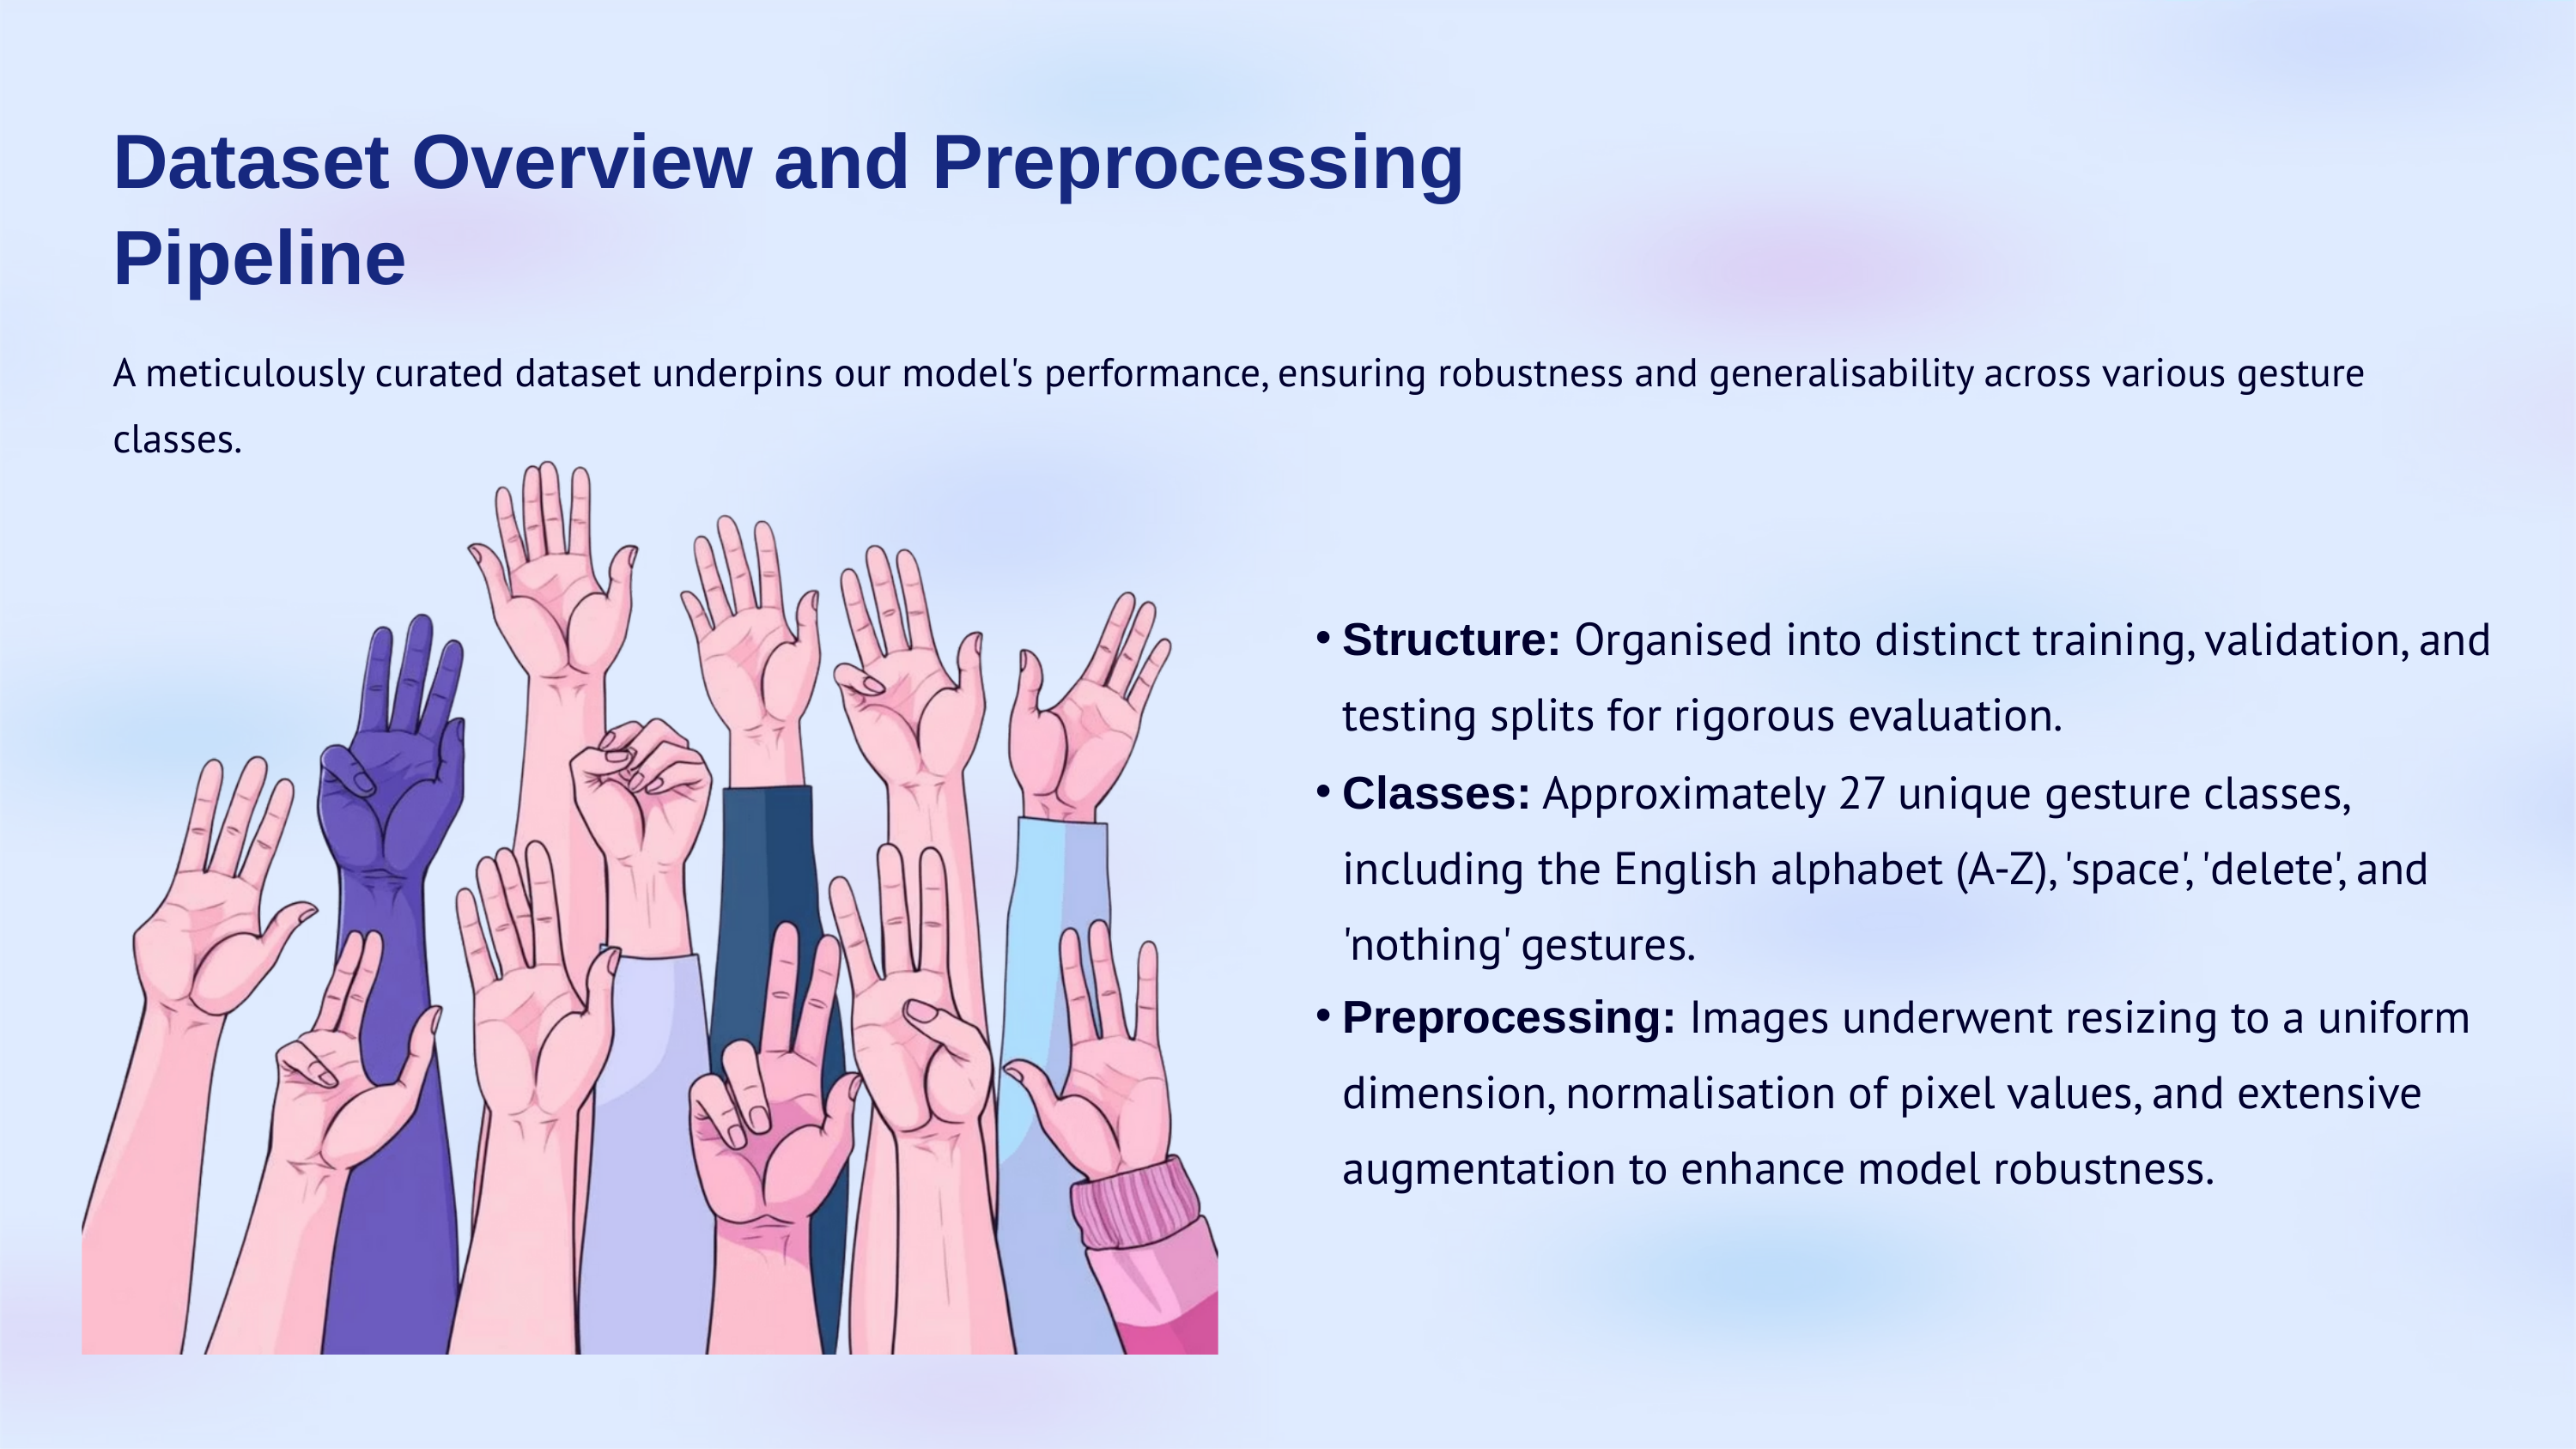

Dataset Overview and Preprocessing Pipeline

A meticulously curated dataset underpins our model's performance, ensuring robustness and generalisability across various gesture classes.
Structure: Organised into distinct training, validation, and testing splits for rigorous evaluation.
Classes: Approximately 27 unique gesture classes, including the English alphabet (A-Z), 'space', 'delete', and 'nothing' gestures.
Preprocessing: Images underwent resizing to a uniform dimension, normalisation of pixel values, and extensive augmentation to enhance model robustness.